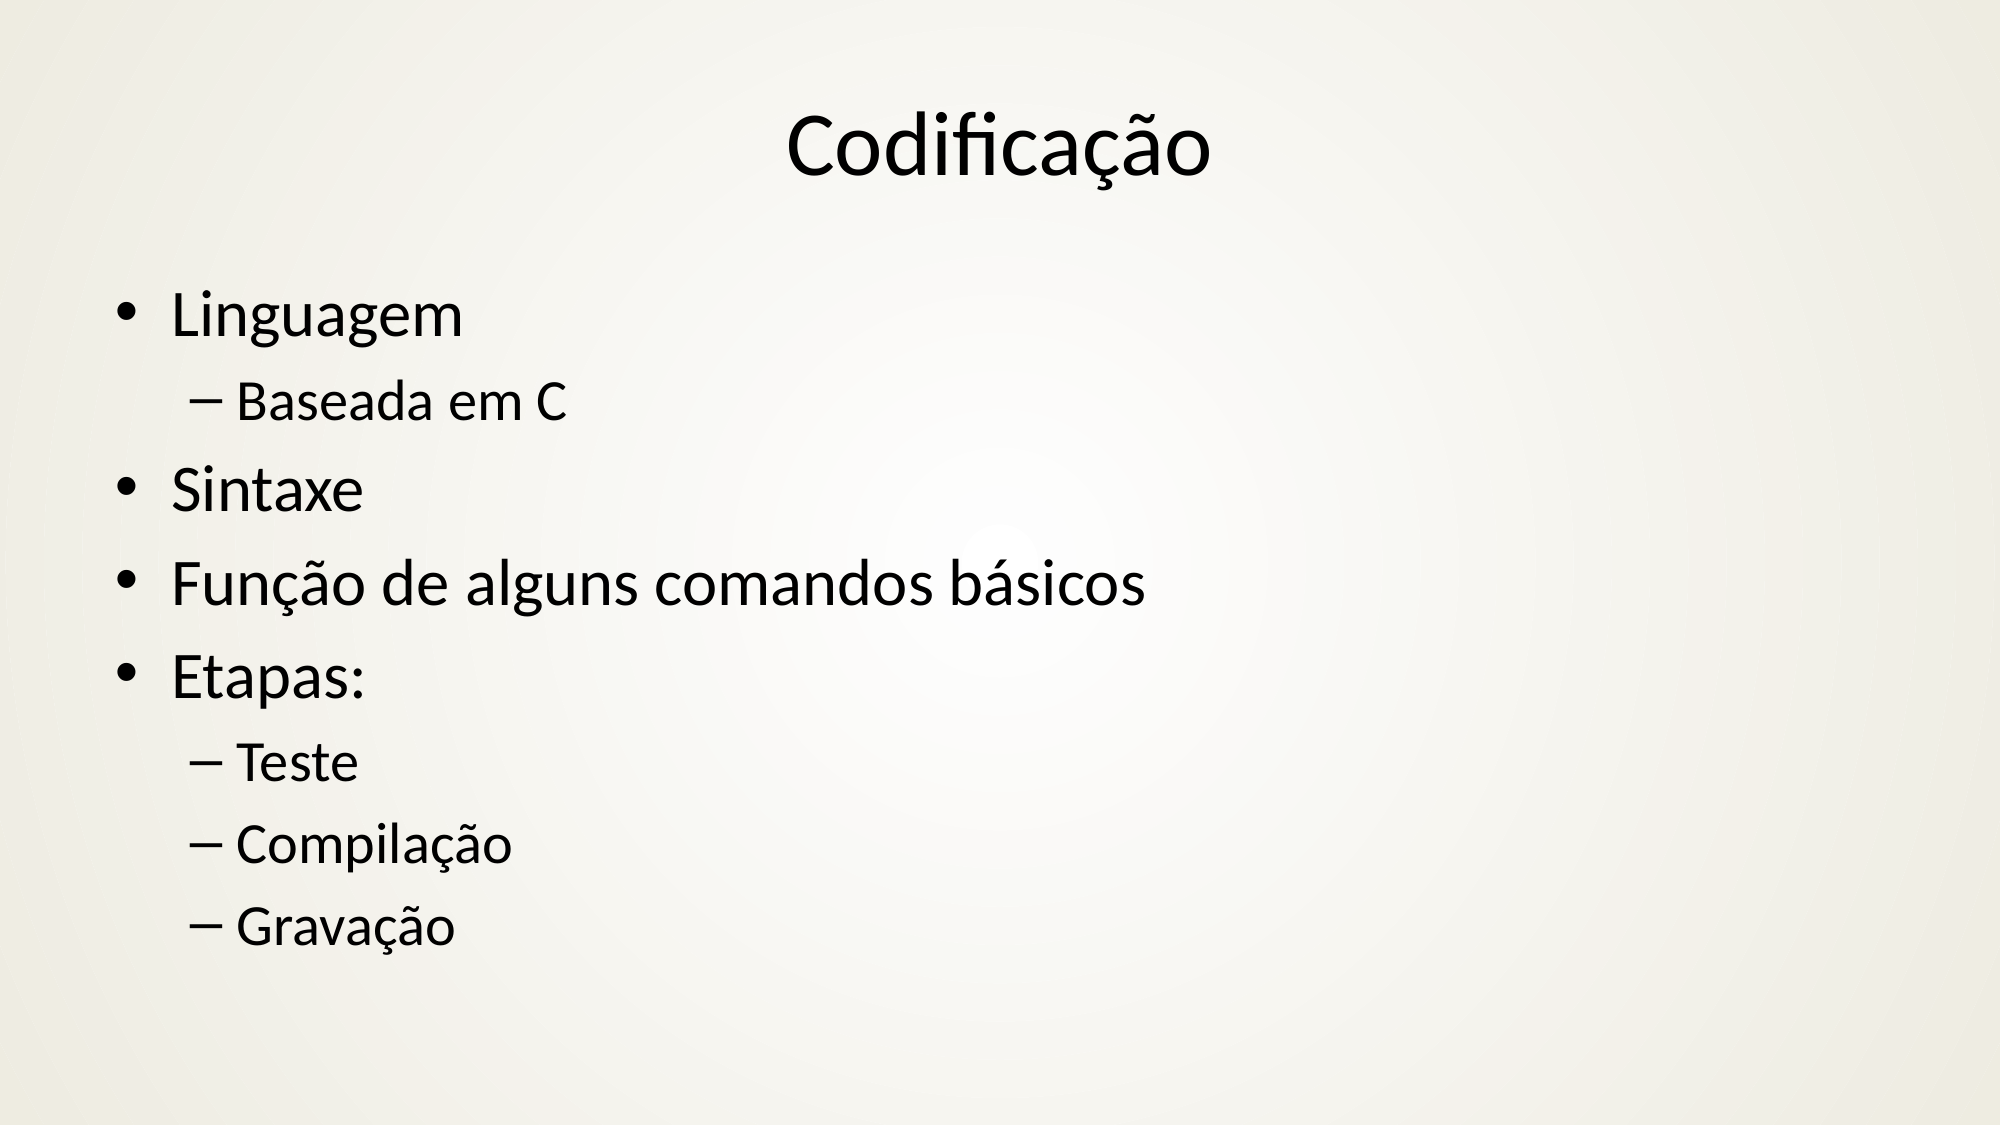

# Codificação
Linguagem
Baseada em C
Sintaxe
Função de alguns comandos básicos
Etapas:
Teste
Compilação
Gravação